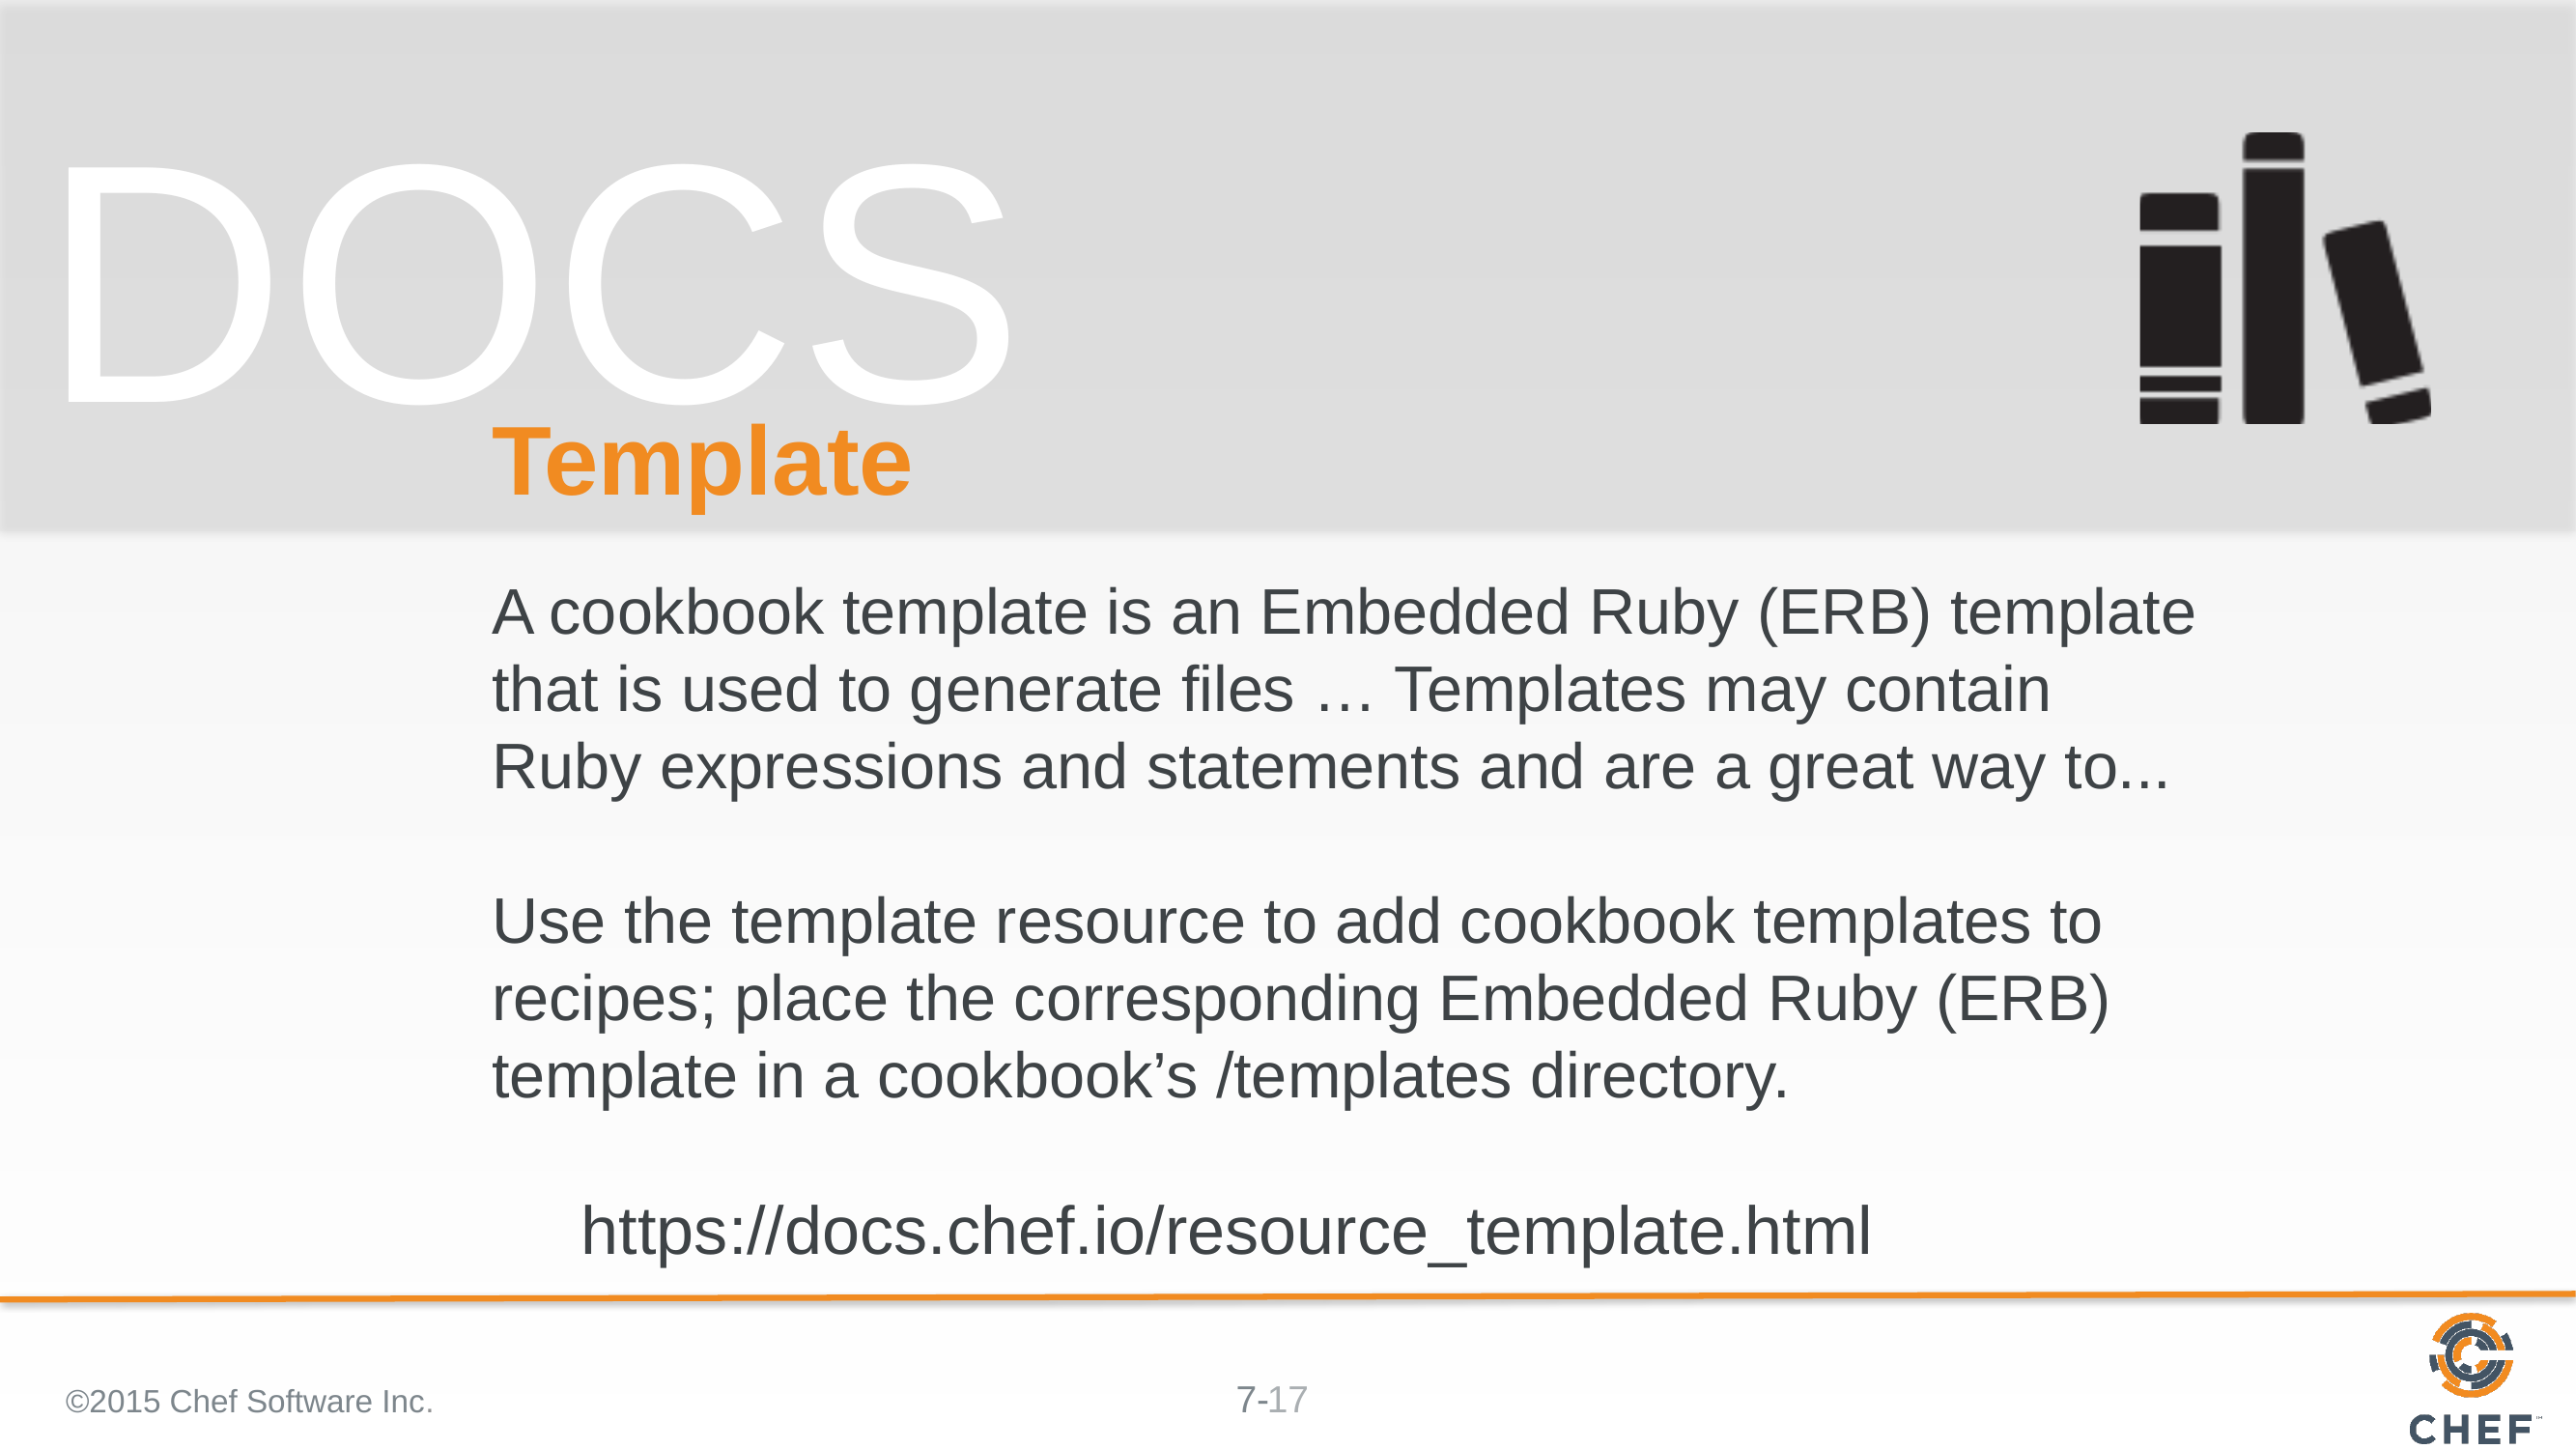

# Template
A cookbook template is an Embedded Ruby (ERB) template that is used to generate files … Templates may contain Ruby expressions and statements and are a great way to...

Use the template resource to add cookbook templates to recipes; place the corresponding Embedded Ruby (ERB) template in a cookbook’s /templates directory.
https://docs.chef.io/resource_template.html
©2015 Chef Software Inc.
17